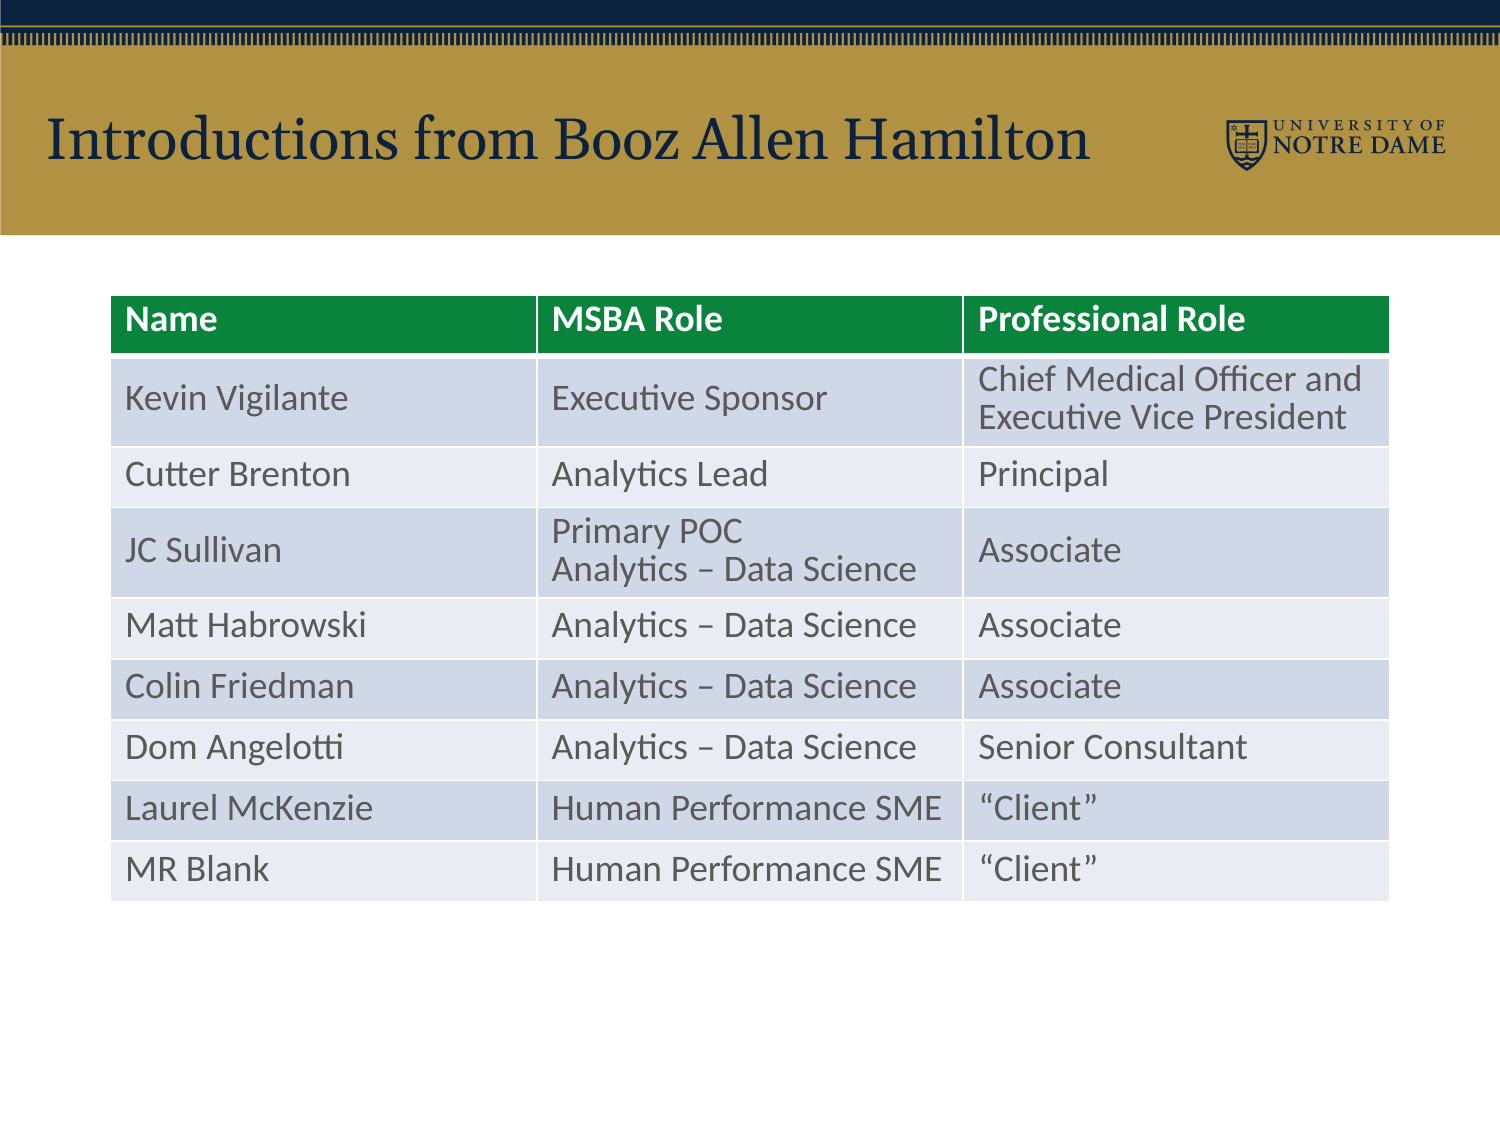

# Introductions from Booz Allen Hamilton
| Name | MSBA Role | Professional Role |
| --- | --- | --- |
| Kevin Vigilante | Executive Sponsor | Chief Medical Officer and Executive Vice President |
| Cutter Brenton | Analytics Lead | Principal |
| JC Sullivan | Primary POC Analytics – Data Science | Associate |
| Matt Habrowski | Analytics – Data Science | Associate |
| Colin Friedman | Analytics – Data Science | Associate |
| Dom Angelotti | Analytics – Data Science | Senior Consultant |
| Laurel McKenzie | Human Performance SME | “Client” |
| MR Blank | Human Performance SME | “Client” |